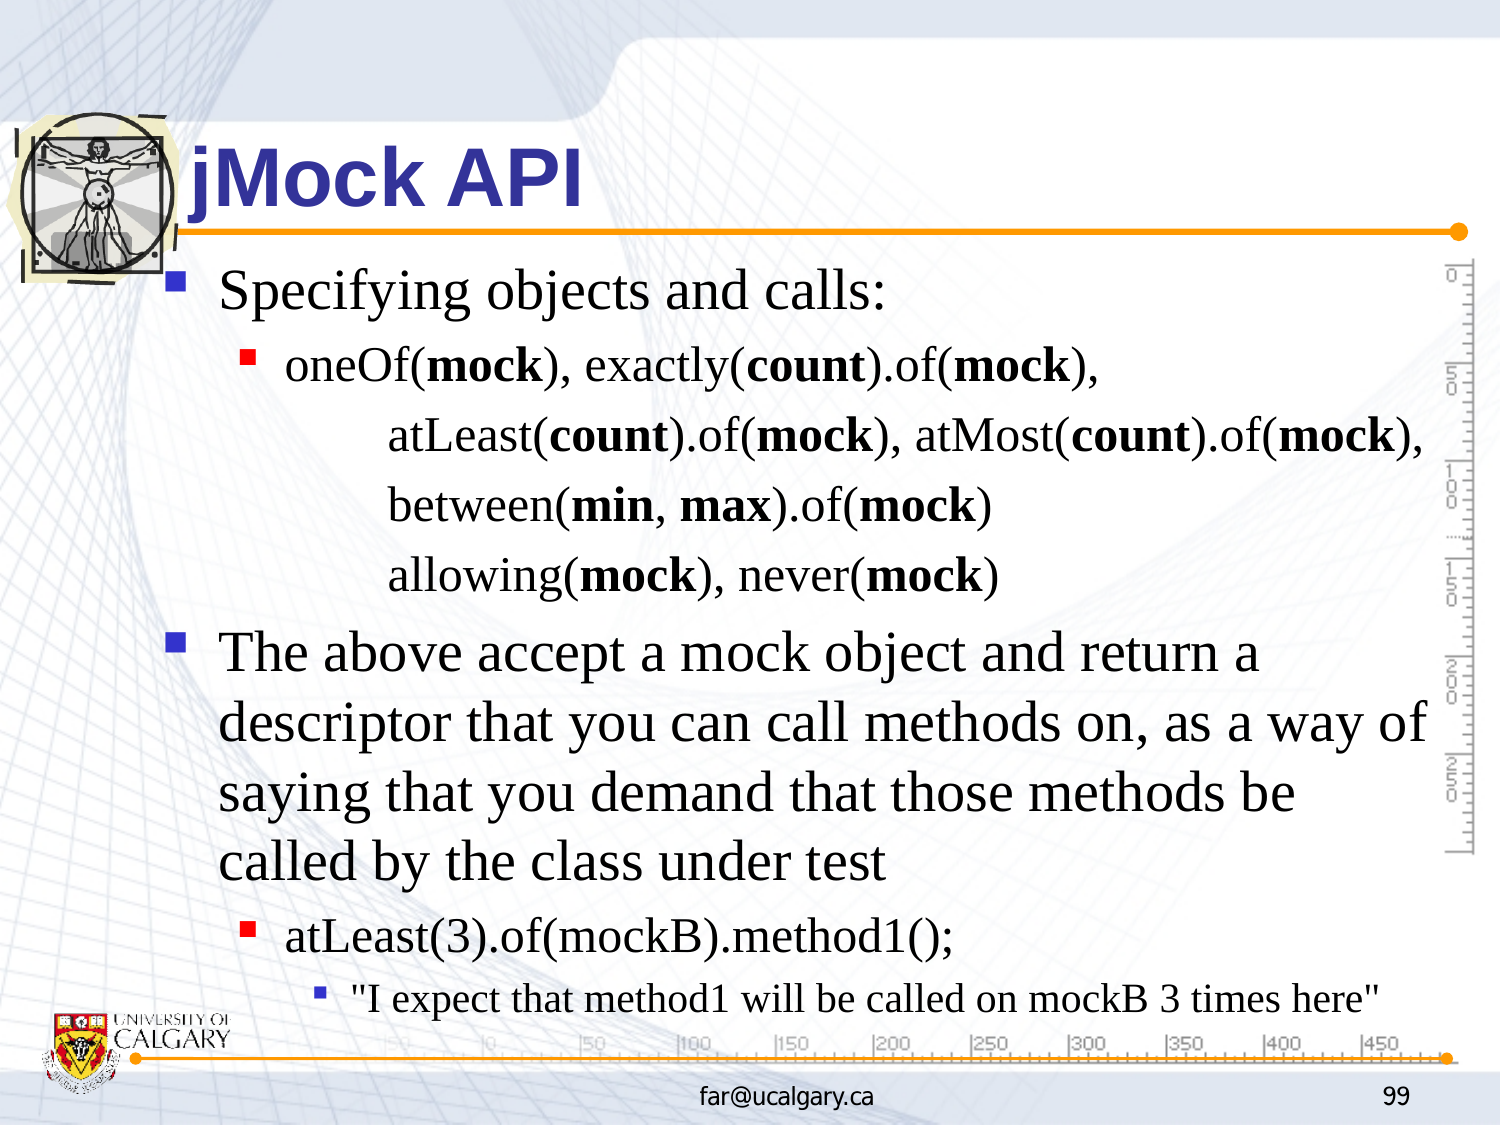

# jMock API
Specifying objects and calls:
oneOf(mock), exactly(count).of(mock),
	atLeast(count).of(mock), atMost(count).of(mock),
	between(min, max).of(mock)
	allowing(mock), never(mock)
The above accept a mock object and return a descriptor that you can call methods on, as a way of saying that you demand that those methods be called by the class under test
atLeast(3).of(mockB).method1();
"I expect that method1 will be called on mockB 3 times here"
far@ucalgary.ca
99